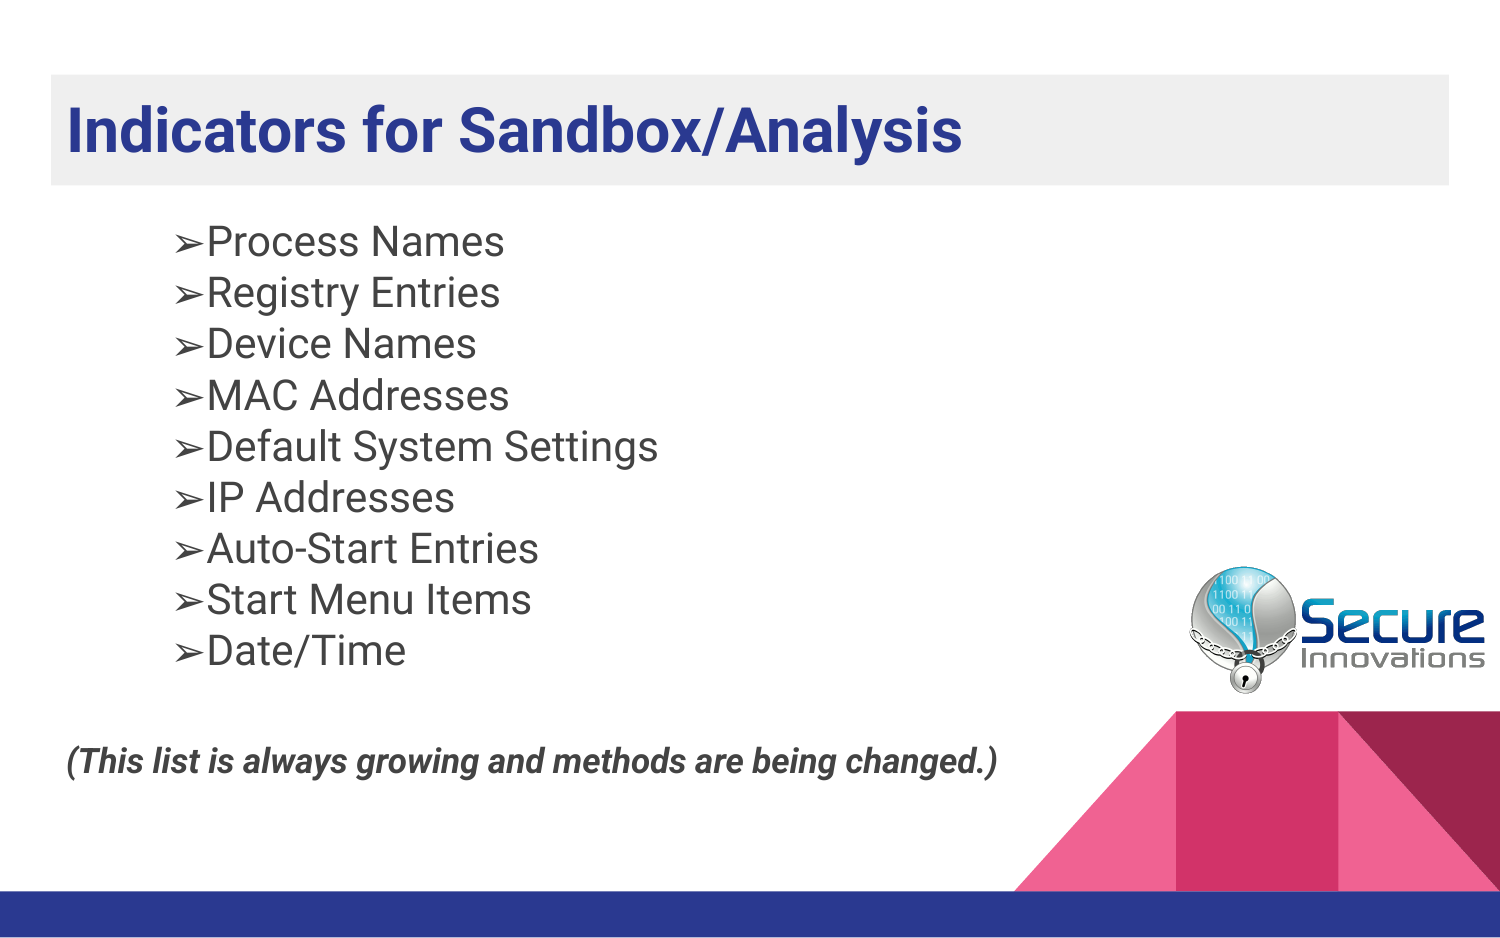

# Indicators for Sandbox/Analysis
Process Names
Registry Entries
Device Names
MAC Addresses
Default System Settings
IP Addresses
Auto-Start Entries
Start Menu Items
Date/Time

(This list is always growing and methods are being changed.)
42